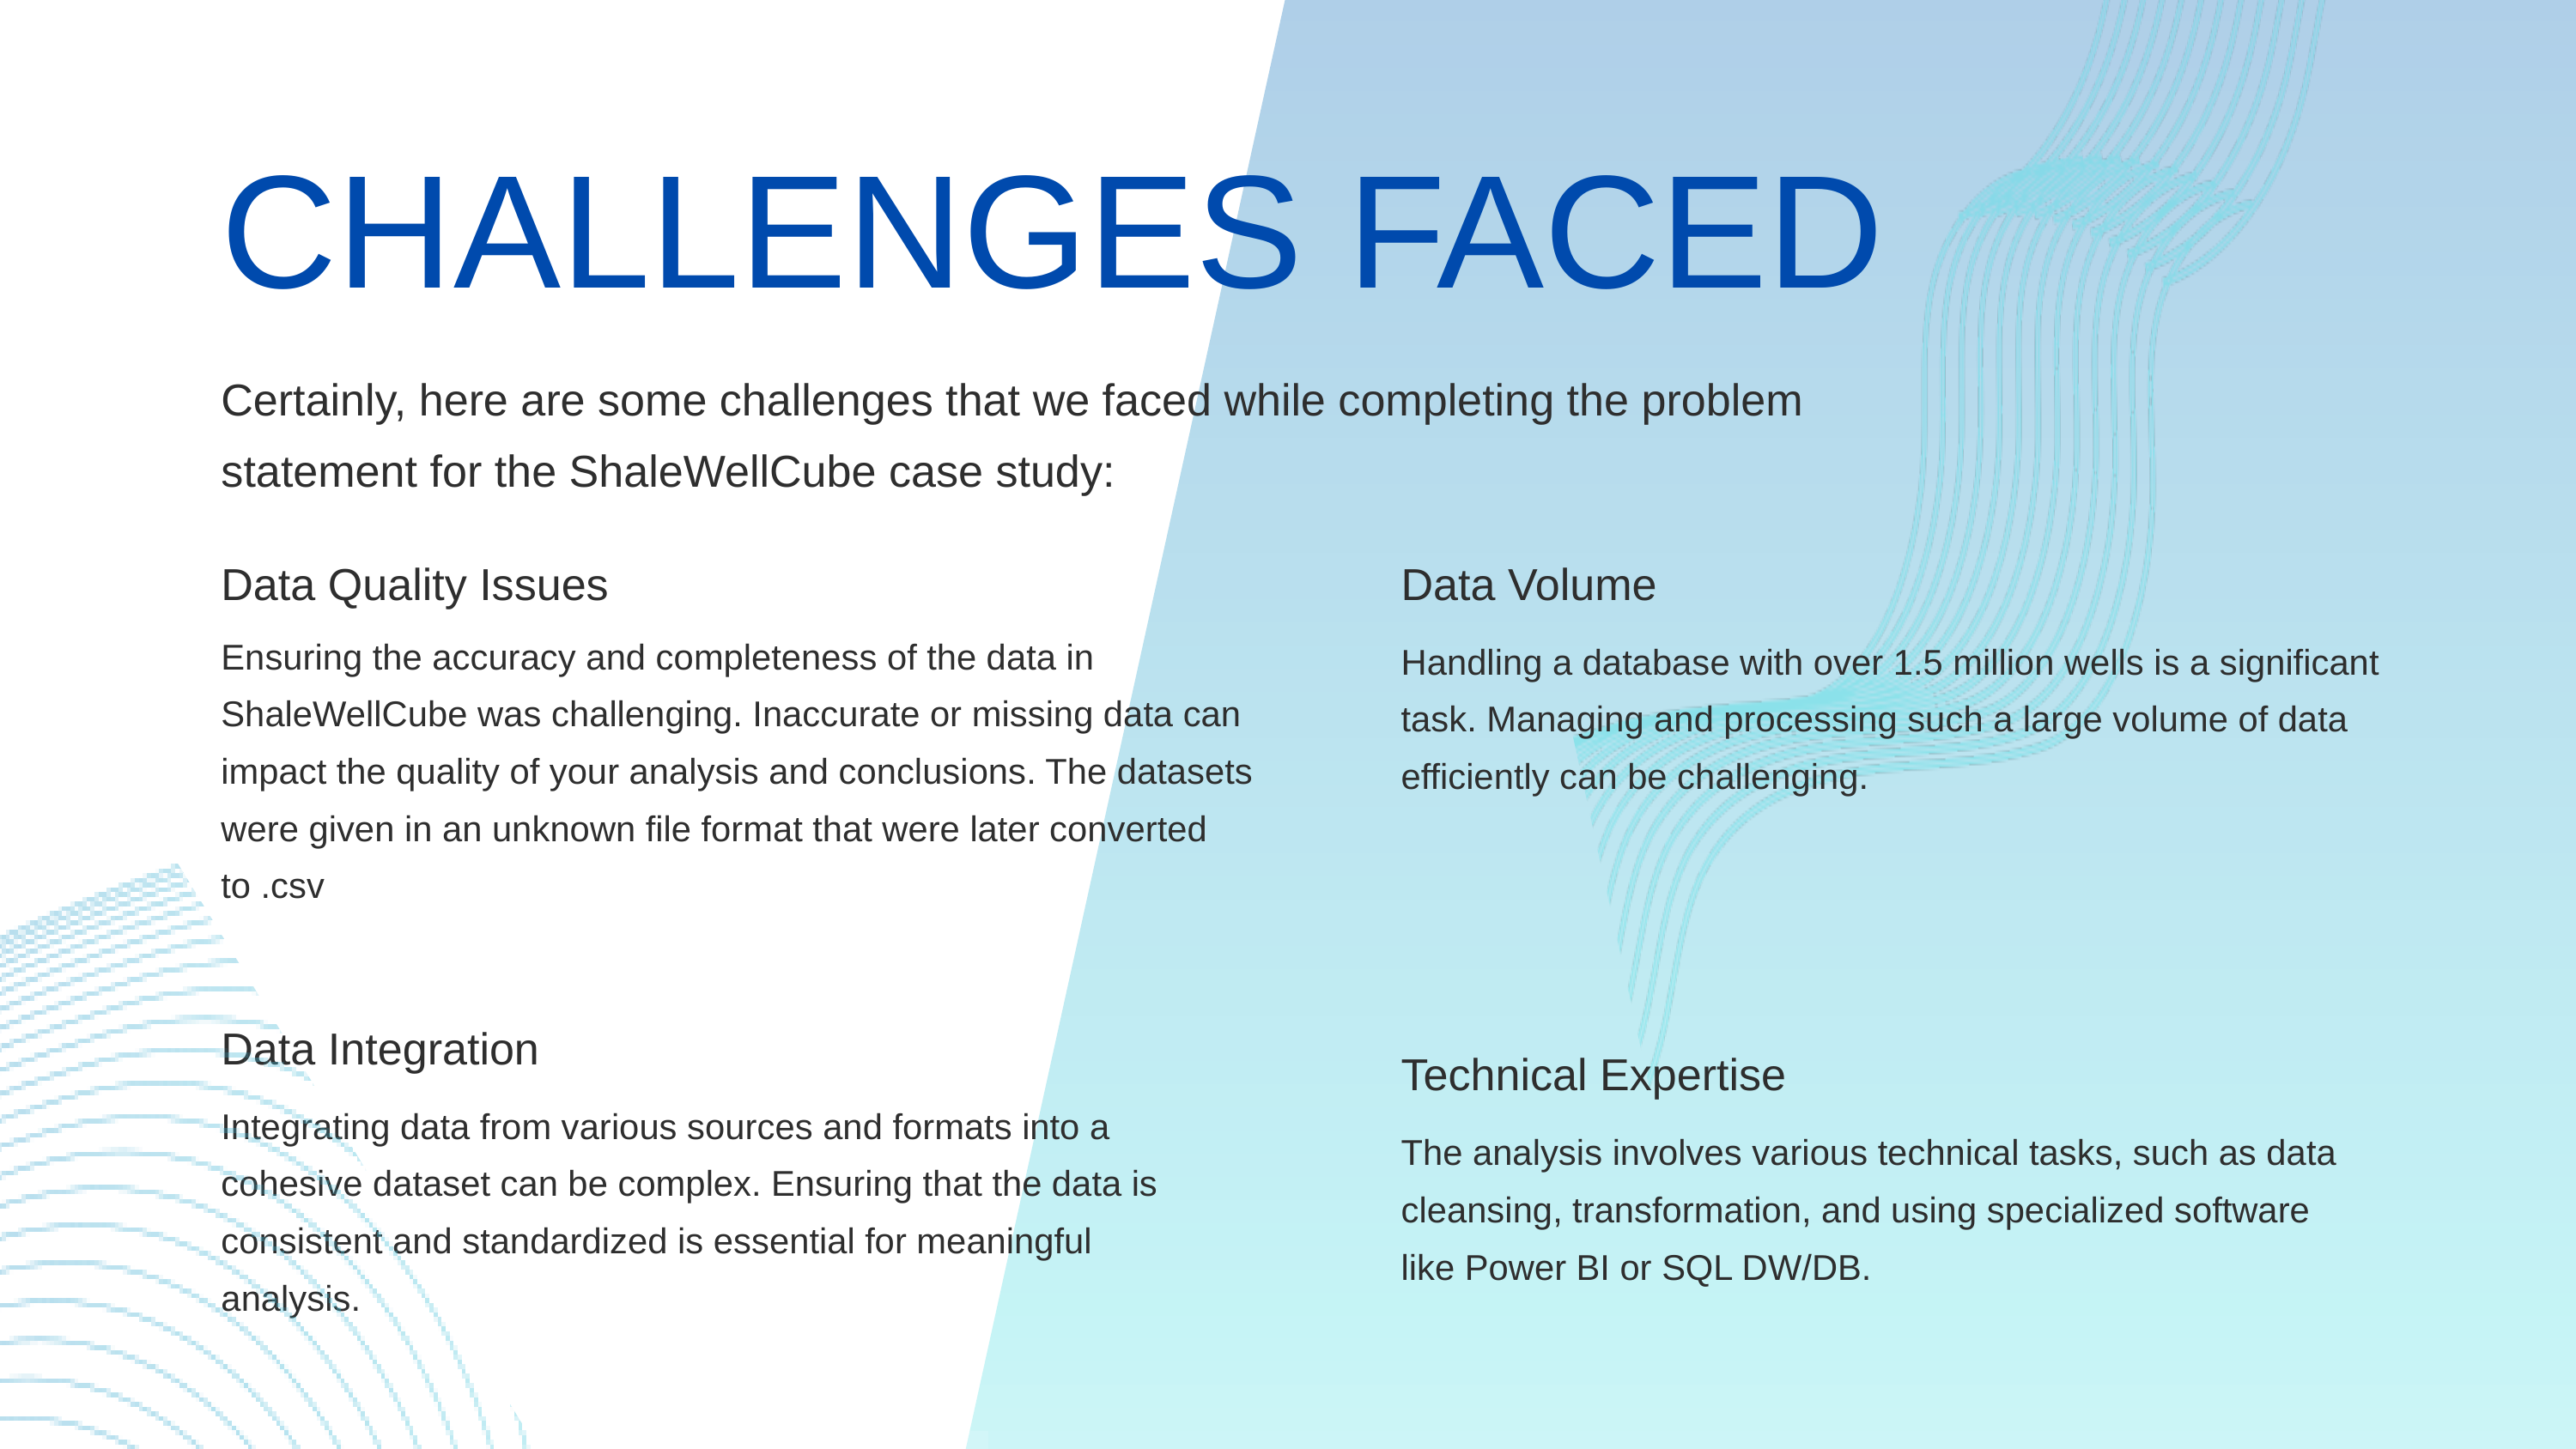

CHALLENGES FACED
Certainly, here are some challenges that we faced while completing the problem statement for the ShaleWellCube case study:
Data Quality Issues
Data Volume
Ensuring the accuracy and completeness of the data in ShaleWellCube was challenging. Inaccurate or missing data can impact the quality of your analysis and conclusions. The datasets were given in an unknown file format that were later converted to .csv

Handling a database with over 1.5 million wells is a significant task. Managing and processing such a large volume of data efficiently can be challenging.

Data Integration
Technical Expertise
Integrating data from various sources and formats into a cohesive dataset can be complex. Ensuring that the data is consistent and standardized is essential for meaningful analysis.

The analysis involves various technical tasks, such as data cleansing, transformation, and using specialized software like Power BI or SQL DW/DB.